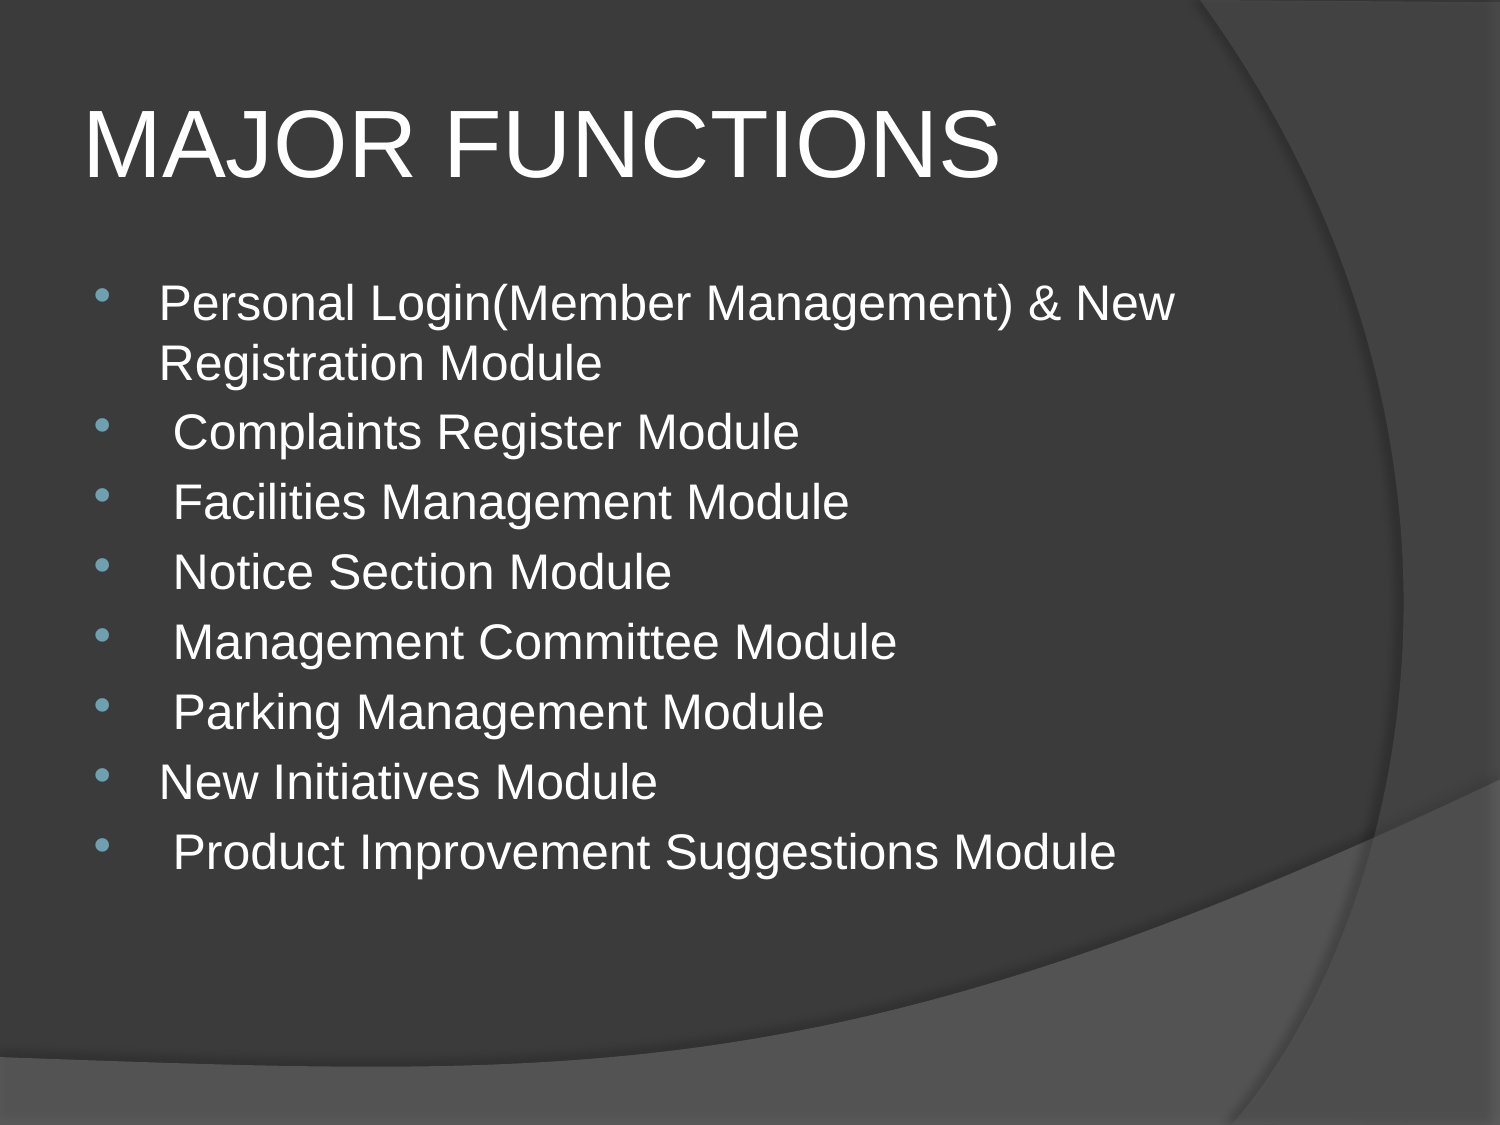

# MAJOR FUNCTIONS
Personal Login(Member Management) & New Registration Module
 Complaints Register Module
 Facilities Management Module
 Notice Section Module
 Management Committee Module
 Parking Management Module
New Initiatives Module
 Product Improvement Suggestions Module